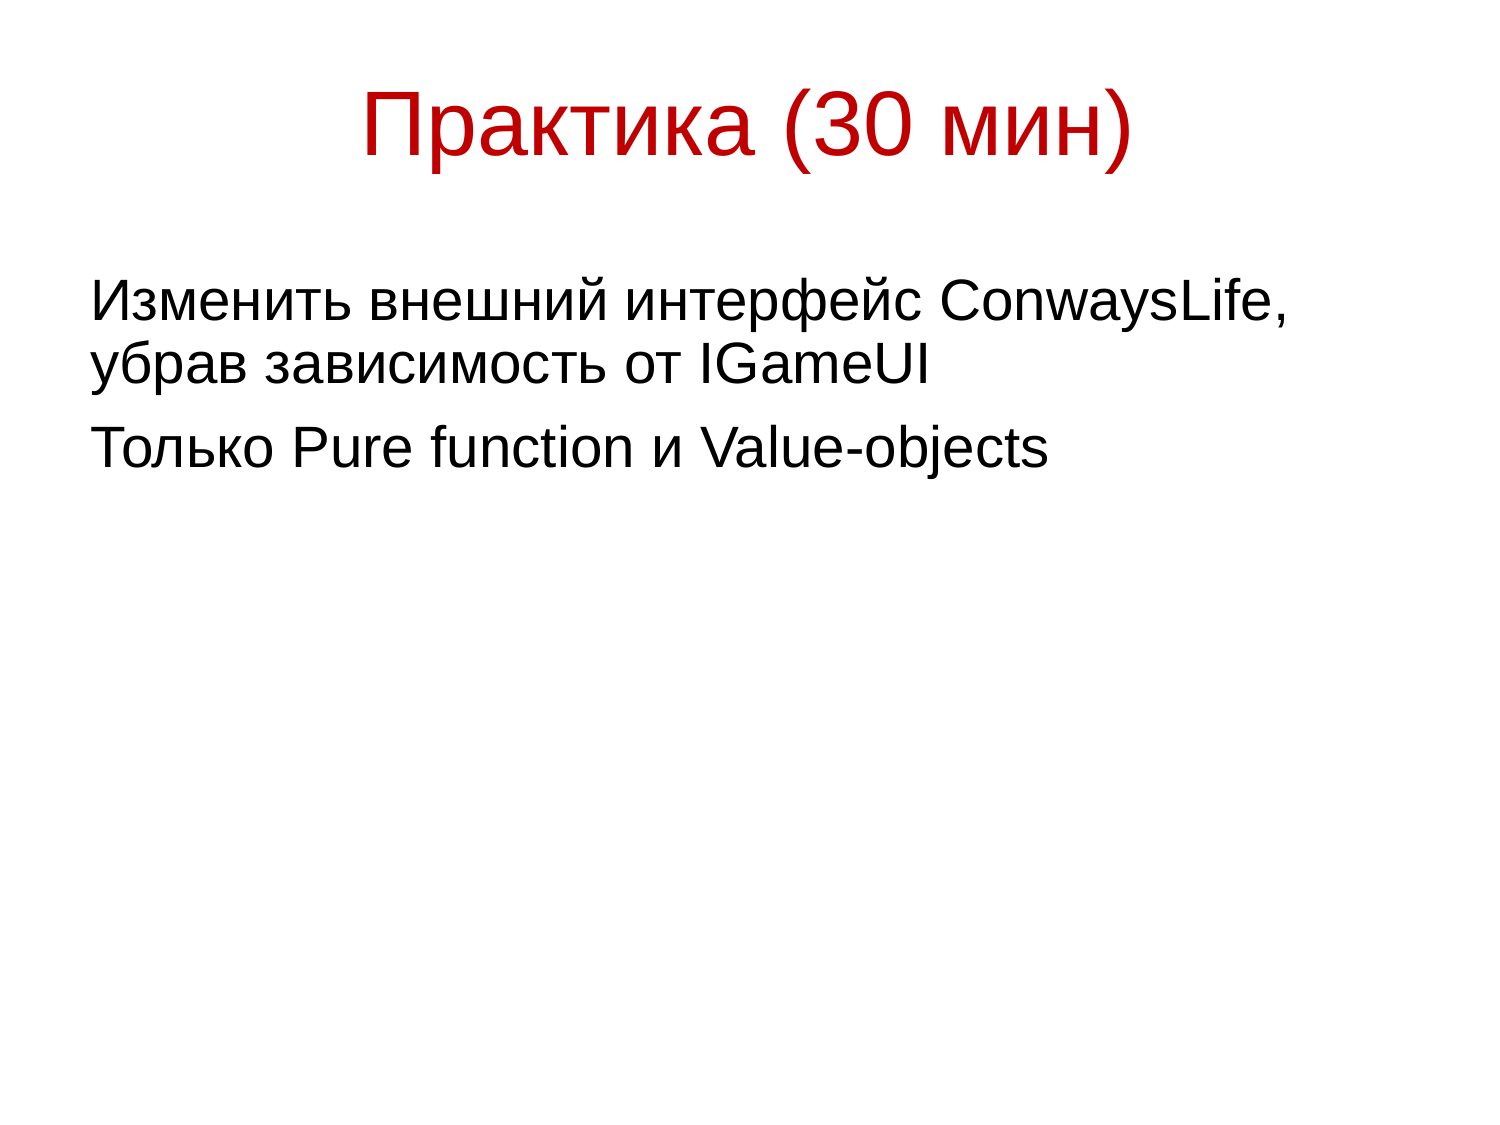

# Практика (30 мин)
Изменить внешний интерфейс ConwaysLife, убрав зависимость от IGameUI
Только Pure function и Value-objects